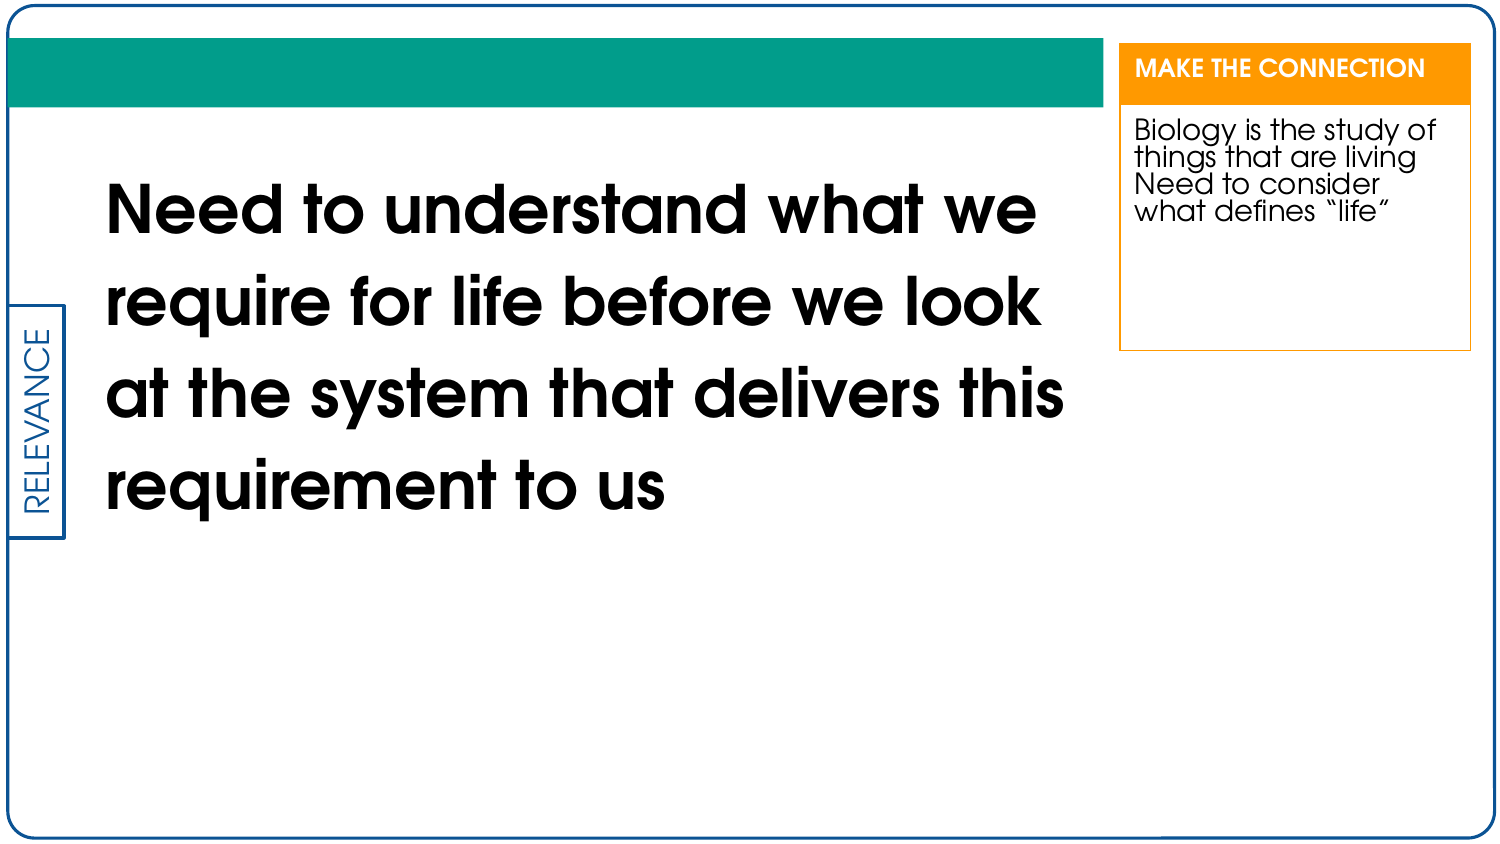

| MAKE THE CONNECTION |
| --- |
| Biology is the study of things that are living Need to consider what defines “life” |
Need to understand what we require for life before we look at the system that delivers this requirement to us